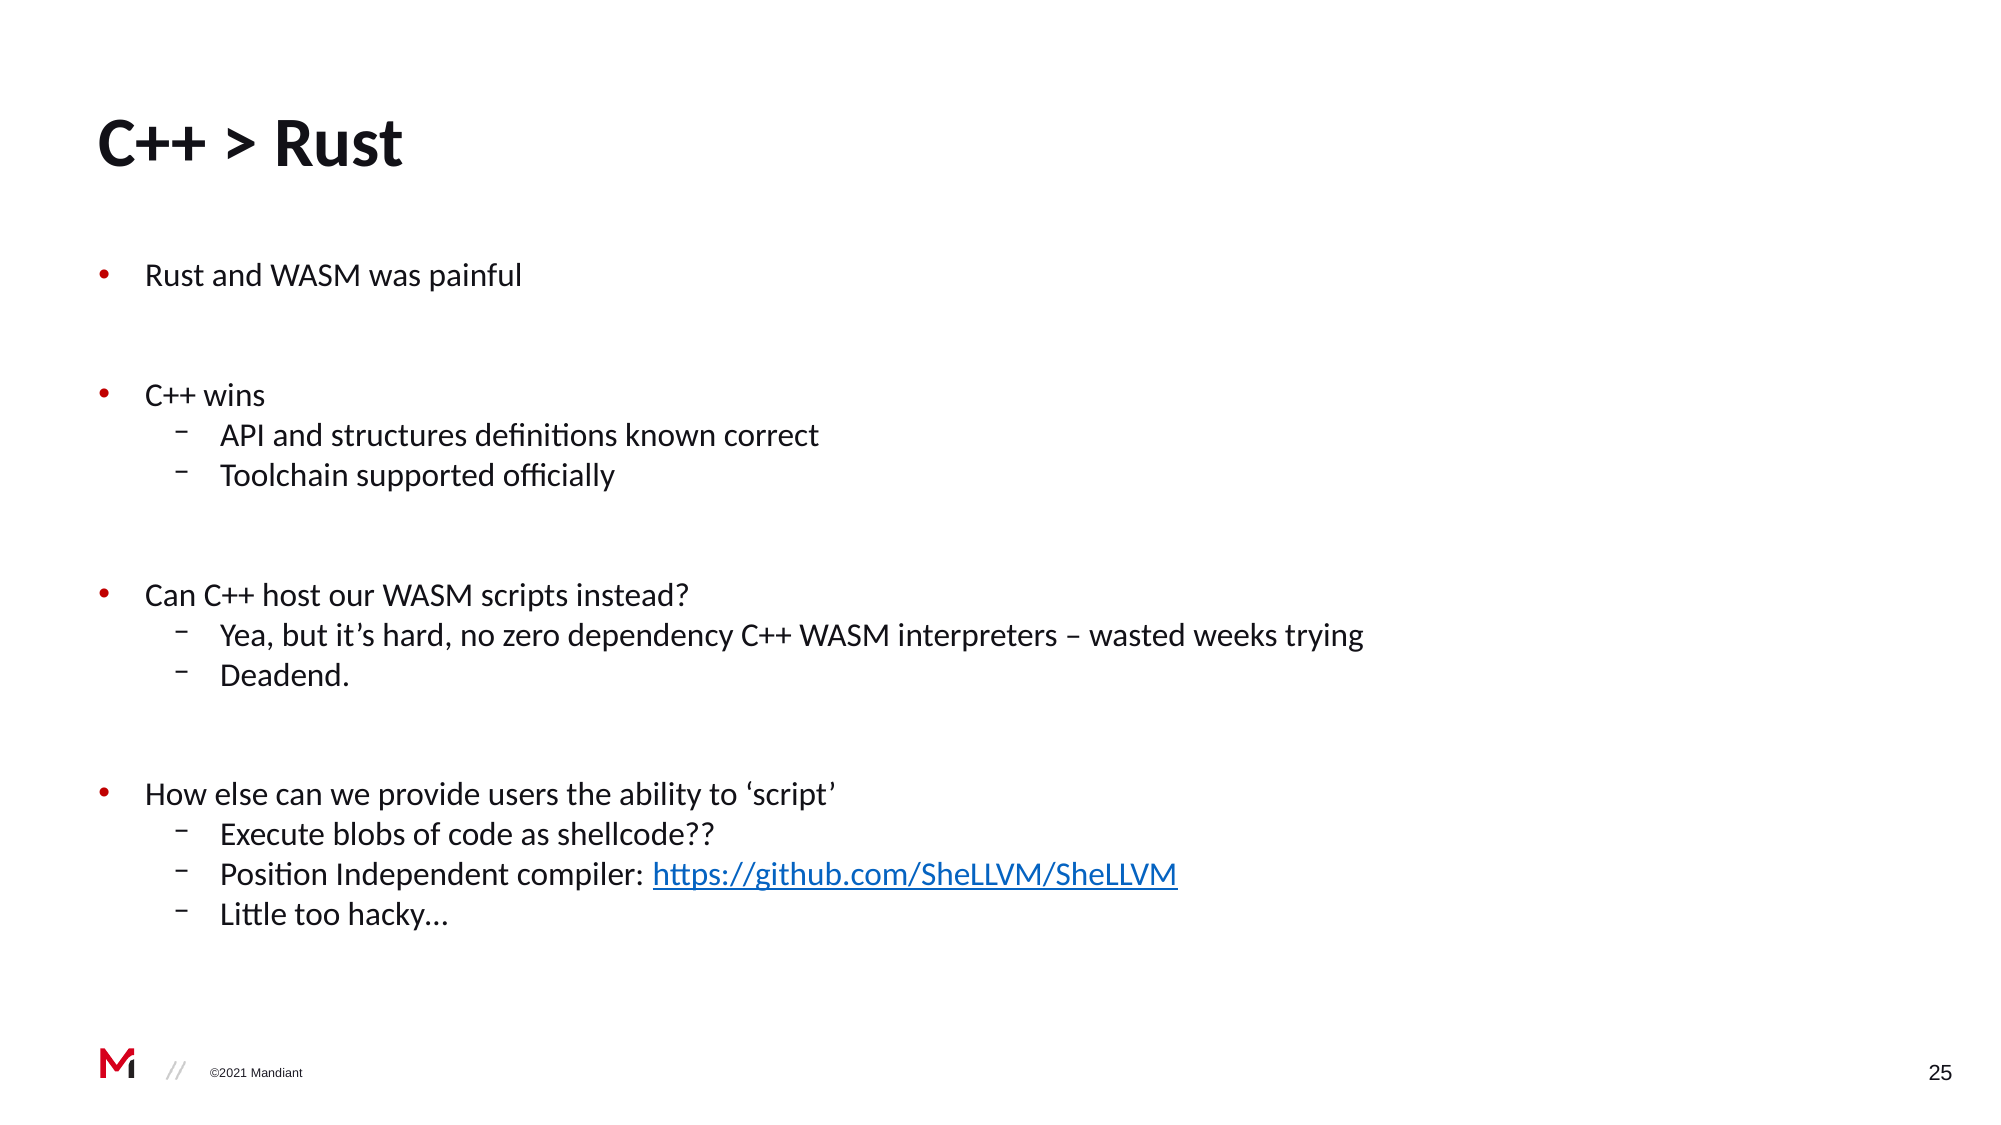

# C++ > Rust

Rust and WASM was painful

C++ wins
API and structures definitions known correct
Toolchain supported officially

Can C++ host our WASM scripts instead?
Yea, but it’s hard, no zero dependency C++ WASM interpreters – wasted weeks trying
Deadend.

How else can we provide users the ability to ‘script’
Execute blobs of code as shellcode??
Position Independent compiler: https://github.com/SheLLVM/SheLLVM
Little too hacky…